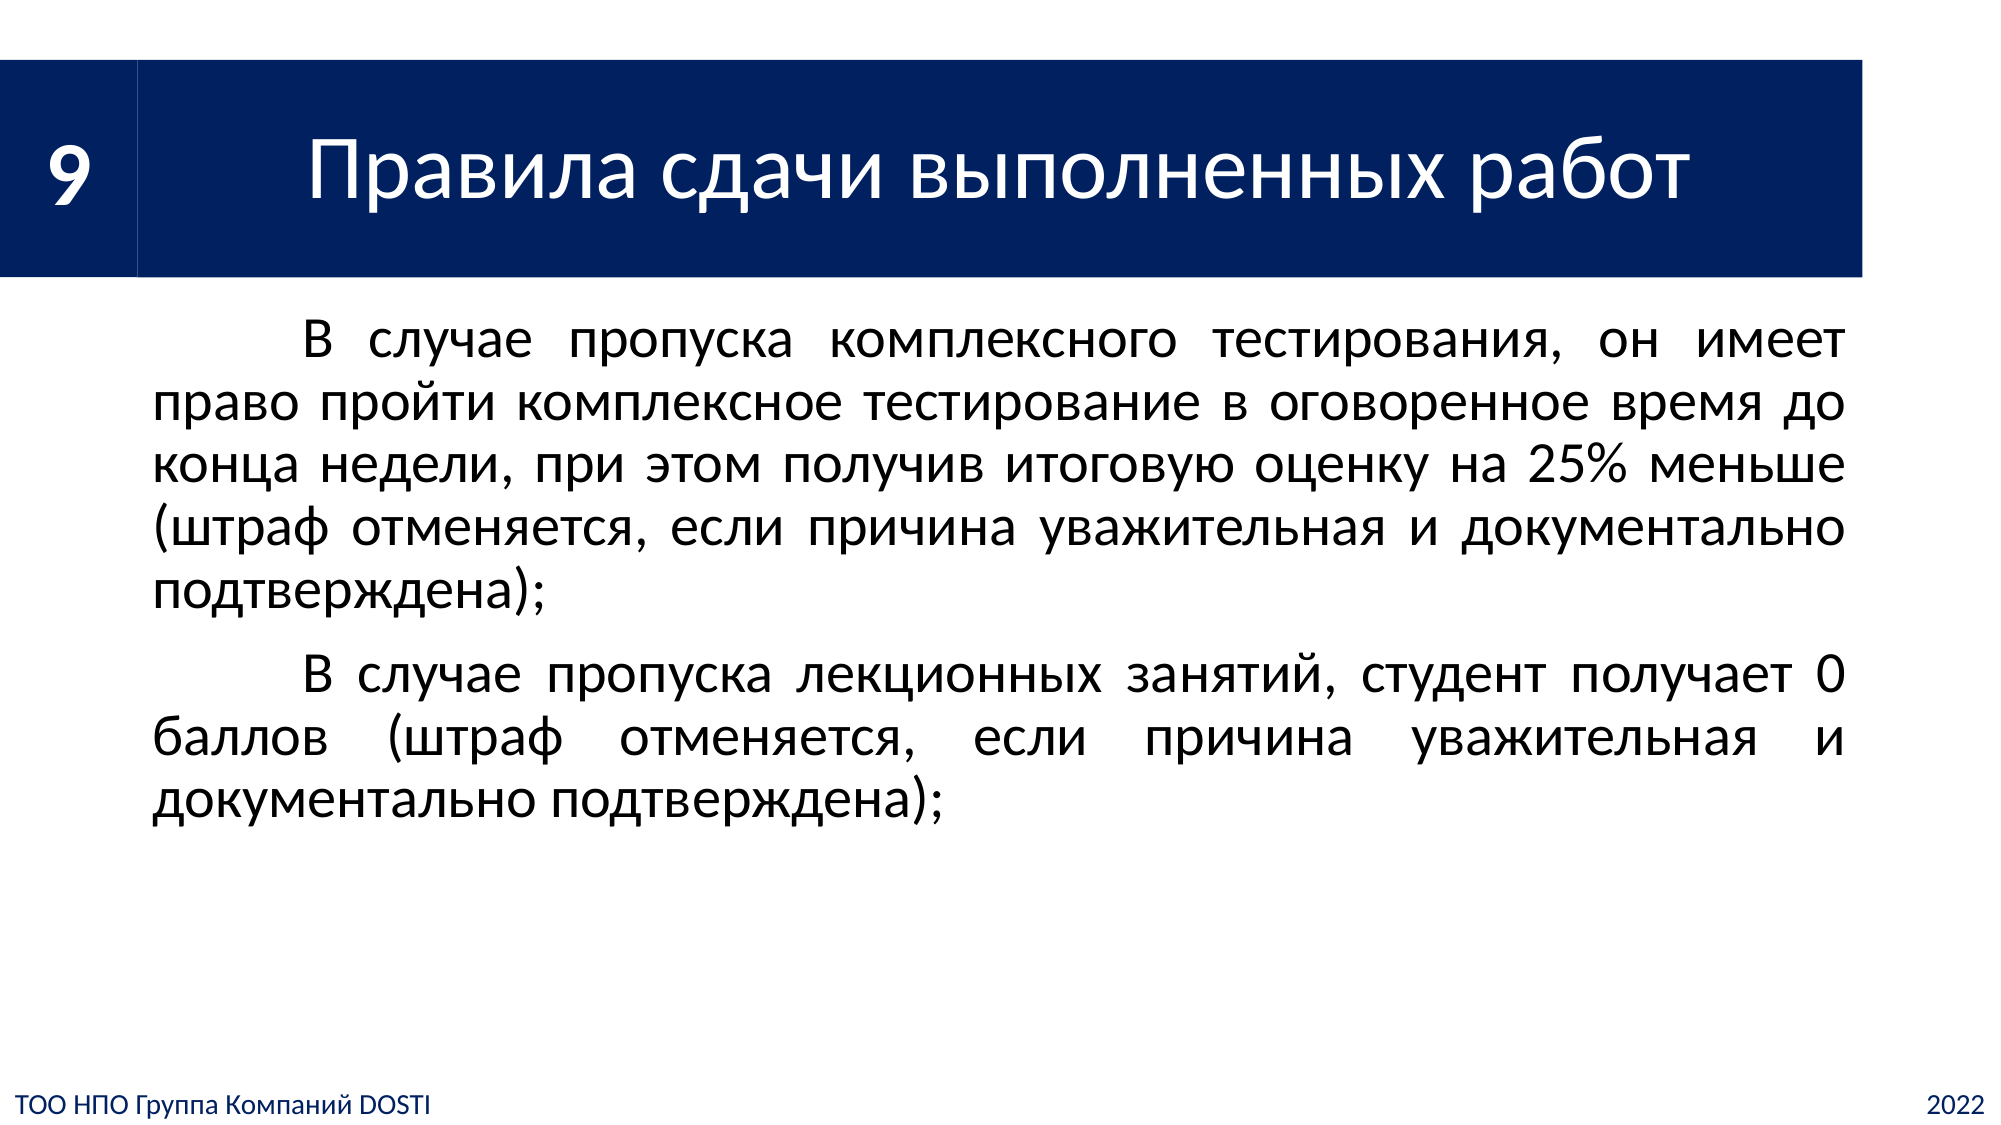

9
# Правила сдачи выполненных работ
	В случае пропуска комплексного тестирования, он имеет право пройти комплексное тестирование в оговоренное время до конца недели, при этом получив итоговую оценку на 25% меньше (штраф отменяется, если причина уважительная и документально подтверждена);
	В случае пропуска лекционных занятий, студент получает 0 баллов (штраф отменяется, если причина уважительная и документально подтверждена);

ТОО НПО Группа Компаний DOSTI
2022